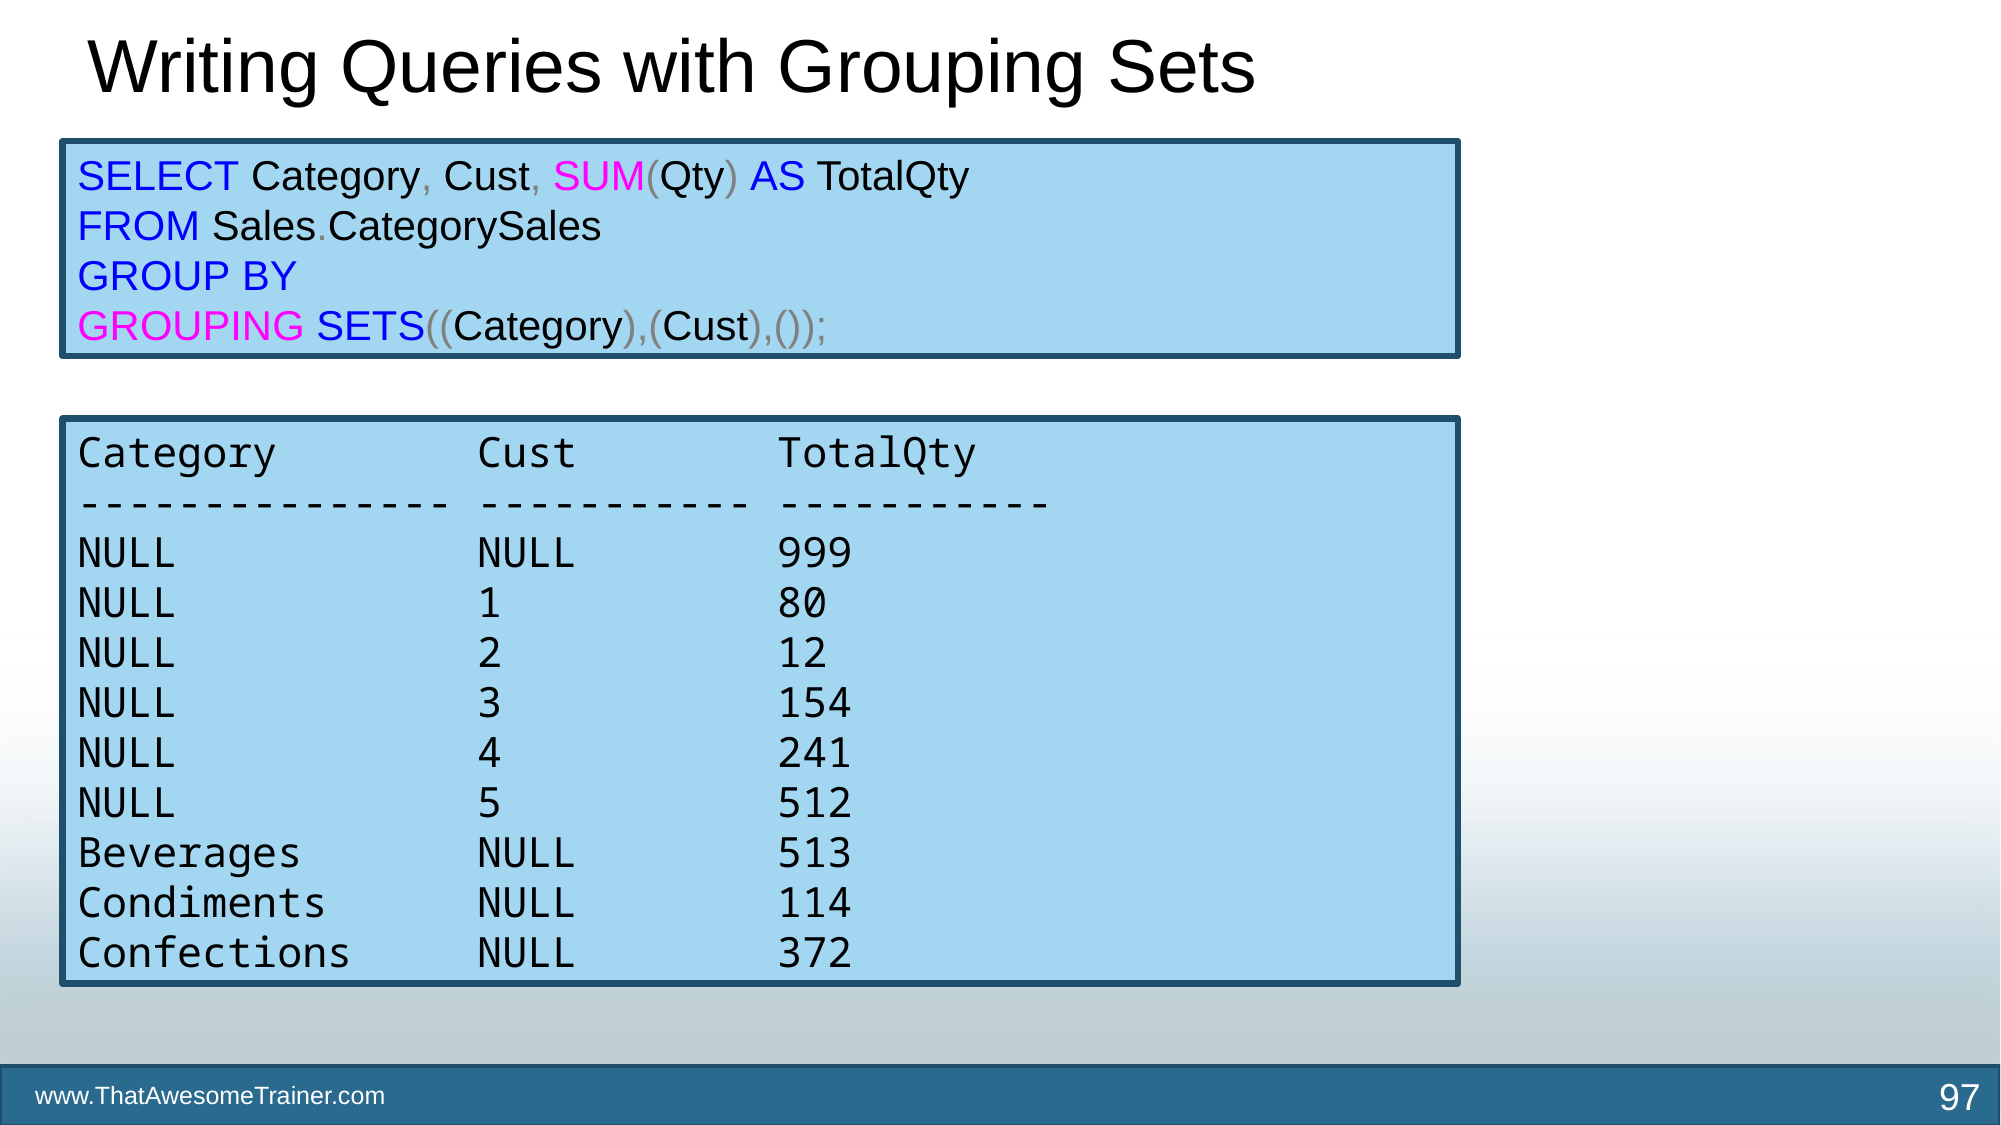

# Writing Queries with Grouping Sets
SELECT Category, Cust, SUM(Qty) AS TotalQty
FROM Sales.CategorySales
GROUP BY
GROUPING SETS((Category),(Cust),());
Category        Cust        TotalQty
--------------- ----------- -----------
NULL            NULL        999
NULL            1           80
NULL            2           12
NULL            3           154
NULL            4           241
NULL            5           512
Beverages       NULL        513
Condiments      NULL        114
Confections     NULL        372